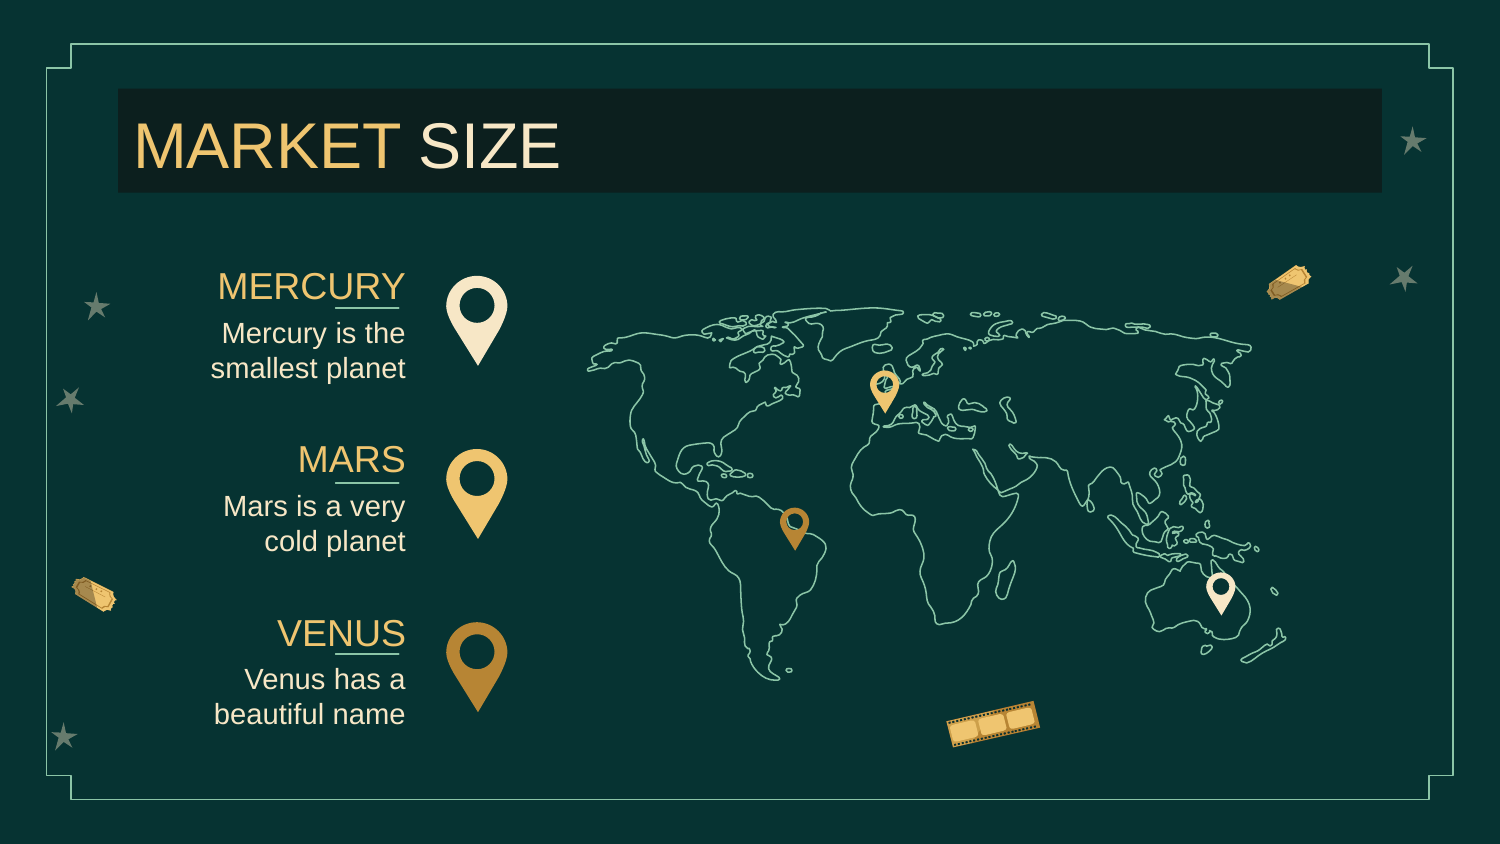

# MARKET SIZE
MERCURY

Mercury is the smallest planet

MARS

Mars is a very cold planet

VENUS

Venus has a beautiful name